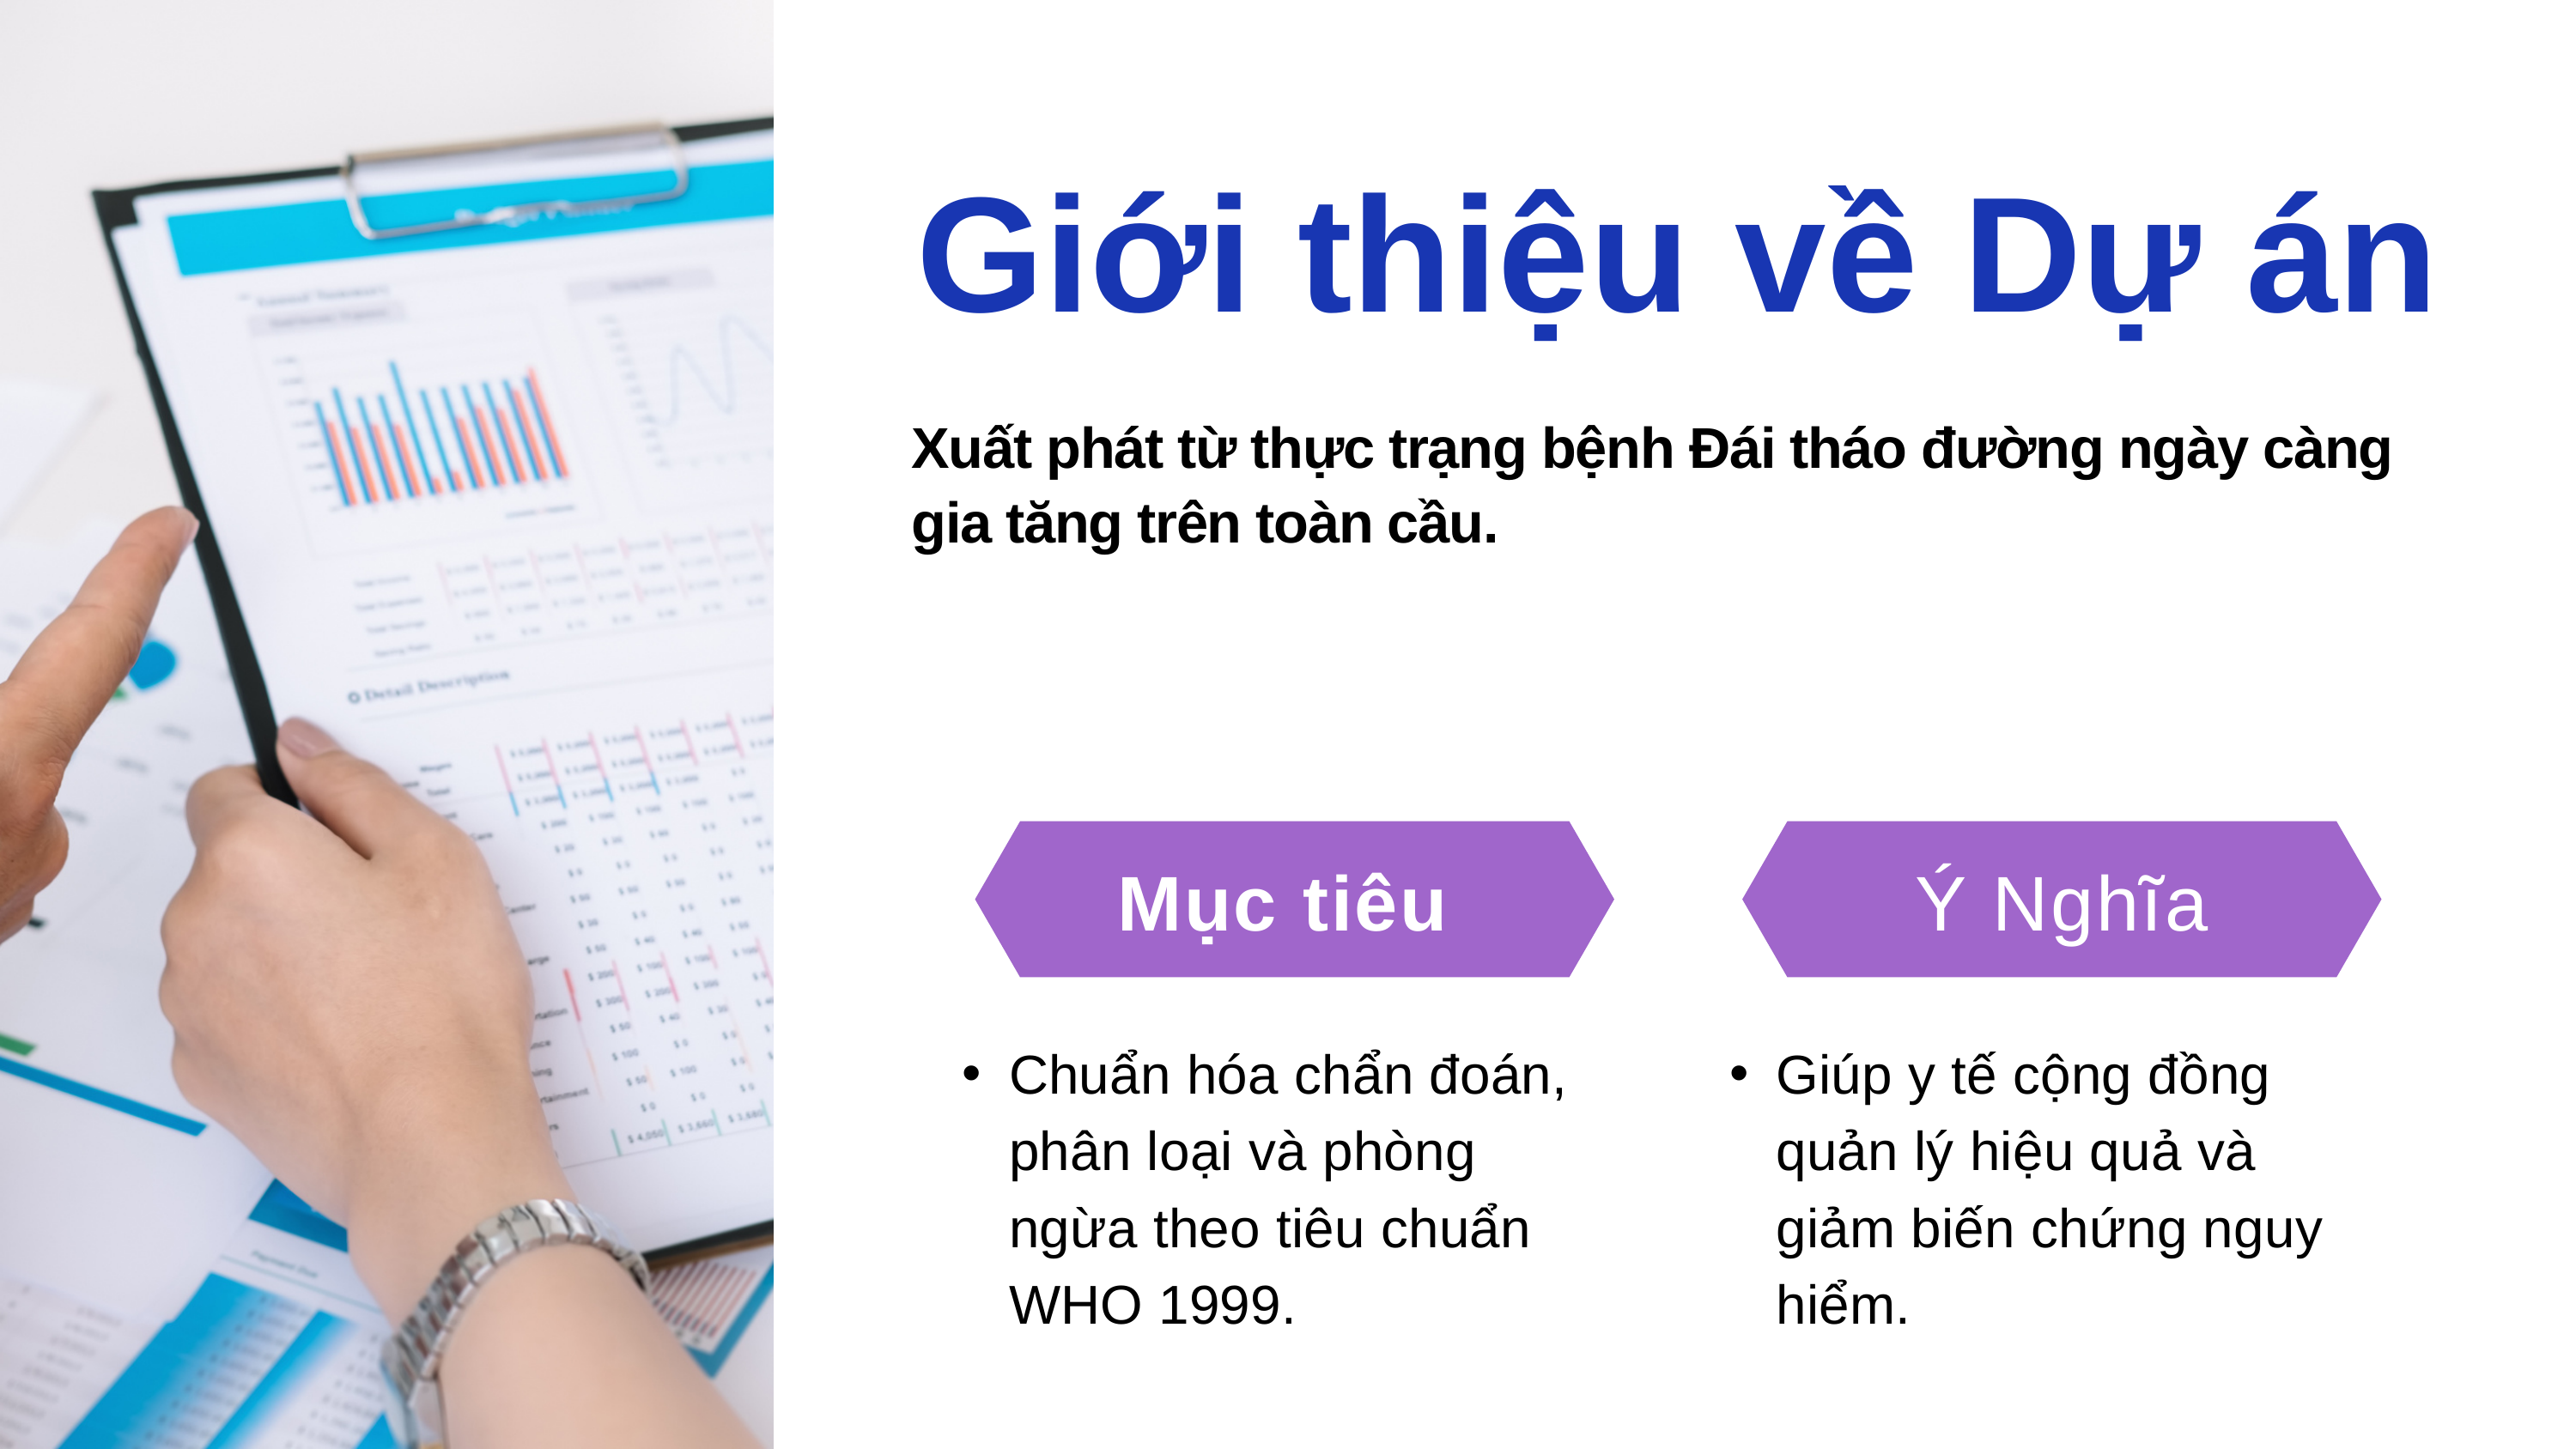

Giới thiệu về Dự án
Xuất phát từ thực trạng bệnh Đái tháo đường ngày càng gia tăng trên toàn cầu.

Mục tiêu

Ý Nghĩa
Chuẩn hóa chẩn đoán, phân loại và phòng ngừa theo tiêu chuẩn WHO 1999.
Giúp y tế cộng đồng quản lý hiệu quả và giảm biến chứng nguy hiểm.